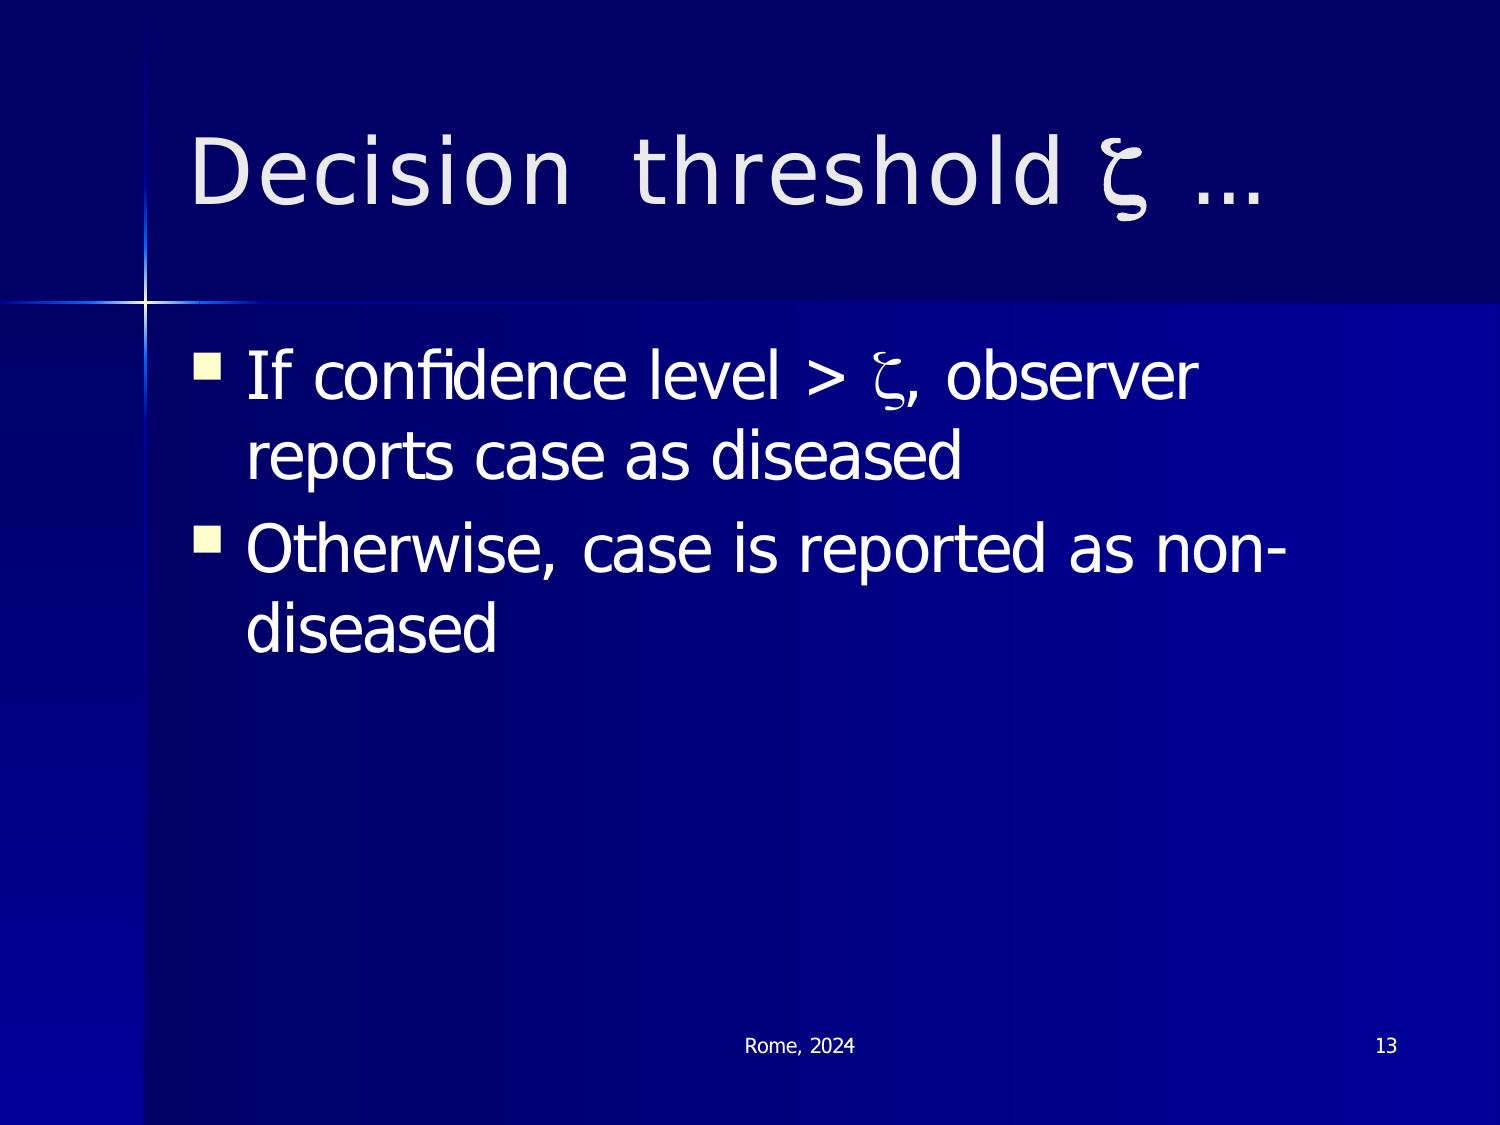

# Decision  threshold ζ …
If confidence level > ζ, observer reports case as diseased
Otherwise, case is reported as non-diseased
Rome, 2024
13